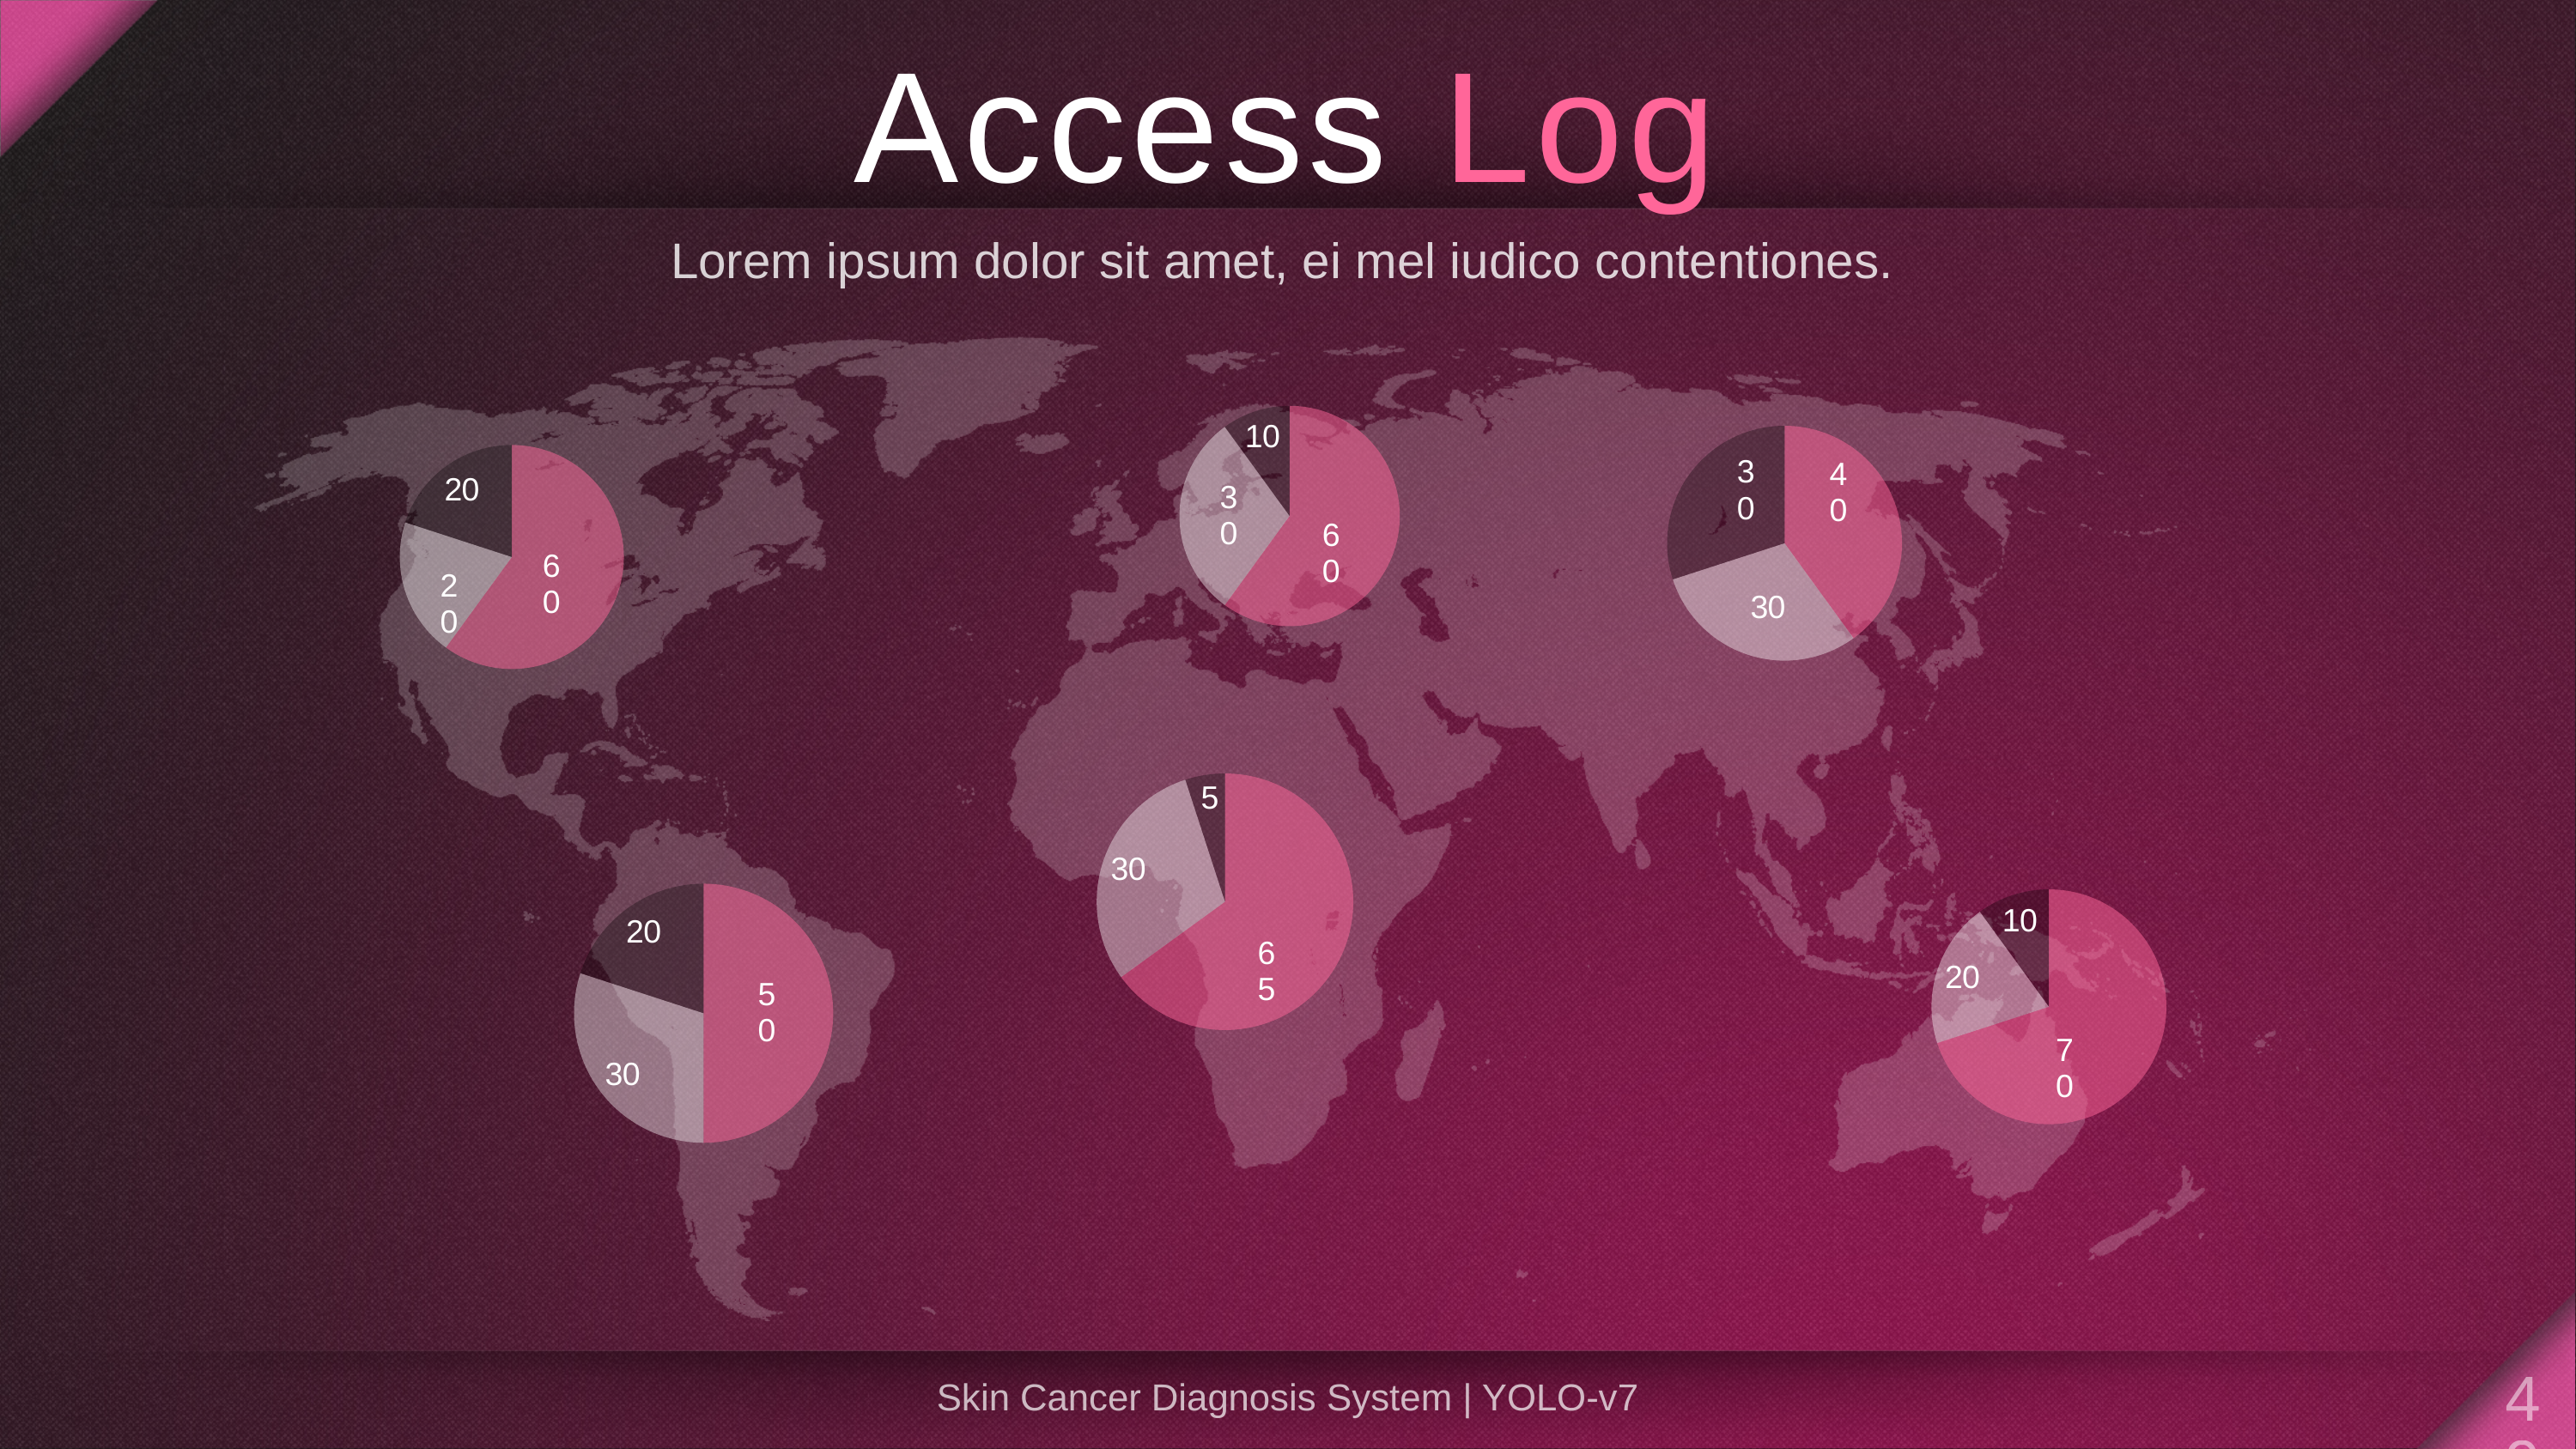

# Access Log
Lorem ipsum dolor sit amet, ei mel iudico contentiones.

### Chart

| Category | Percentage |
|---|---|
| A | 60.0 |
| B | 30.0 |
| C | 10.0 |

### Chart

| Category | Percentage |
|---|---|
| A | 60.0 |
| B | 20.0 |
| C | 20.0 |

### Chart

| Category | Percentage |
|---|---|
| A | 40.0 |
| B | 30.0 |
| C | 30.0 |

### Chart

| Category | Percentage |
|---|---|
| A | 65.0 |
| B | 30.0 |
| C | 5.0 |

### Chart

| Category | Percentage |
|---|---|
| A | 70.0 |
| B | 20.0 |
| C | 10.0 |

### Chart

| Category | Percentage |
|---|---|
| A | 50.0 |
| B | 30.0 |
| C | 20.0 |
49
Skin Cancer Diagnosis System | YOLO-v7